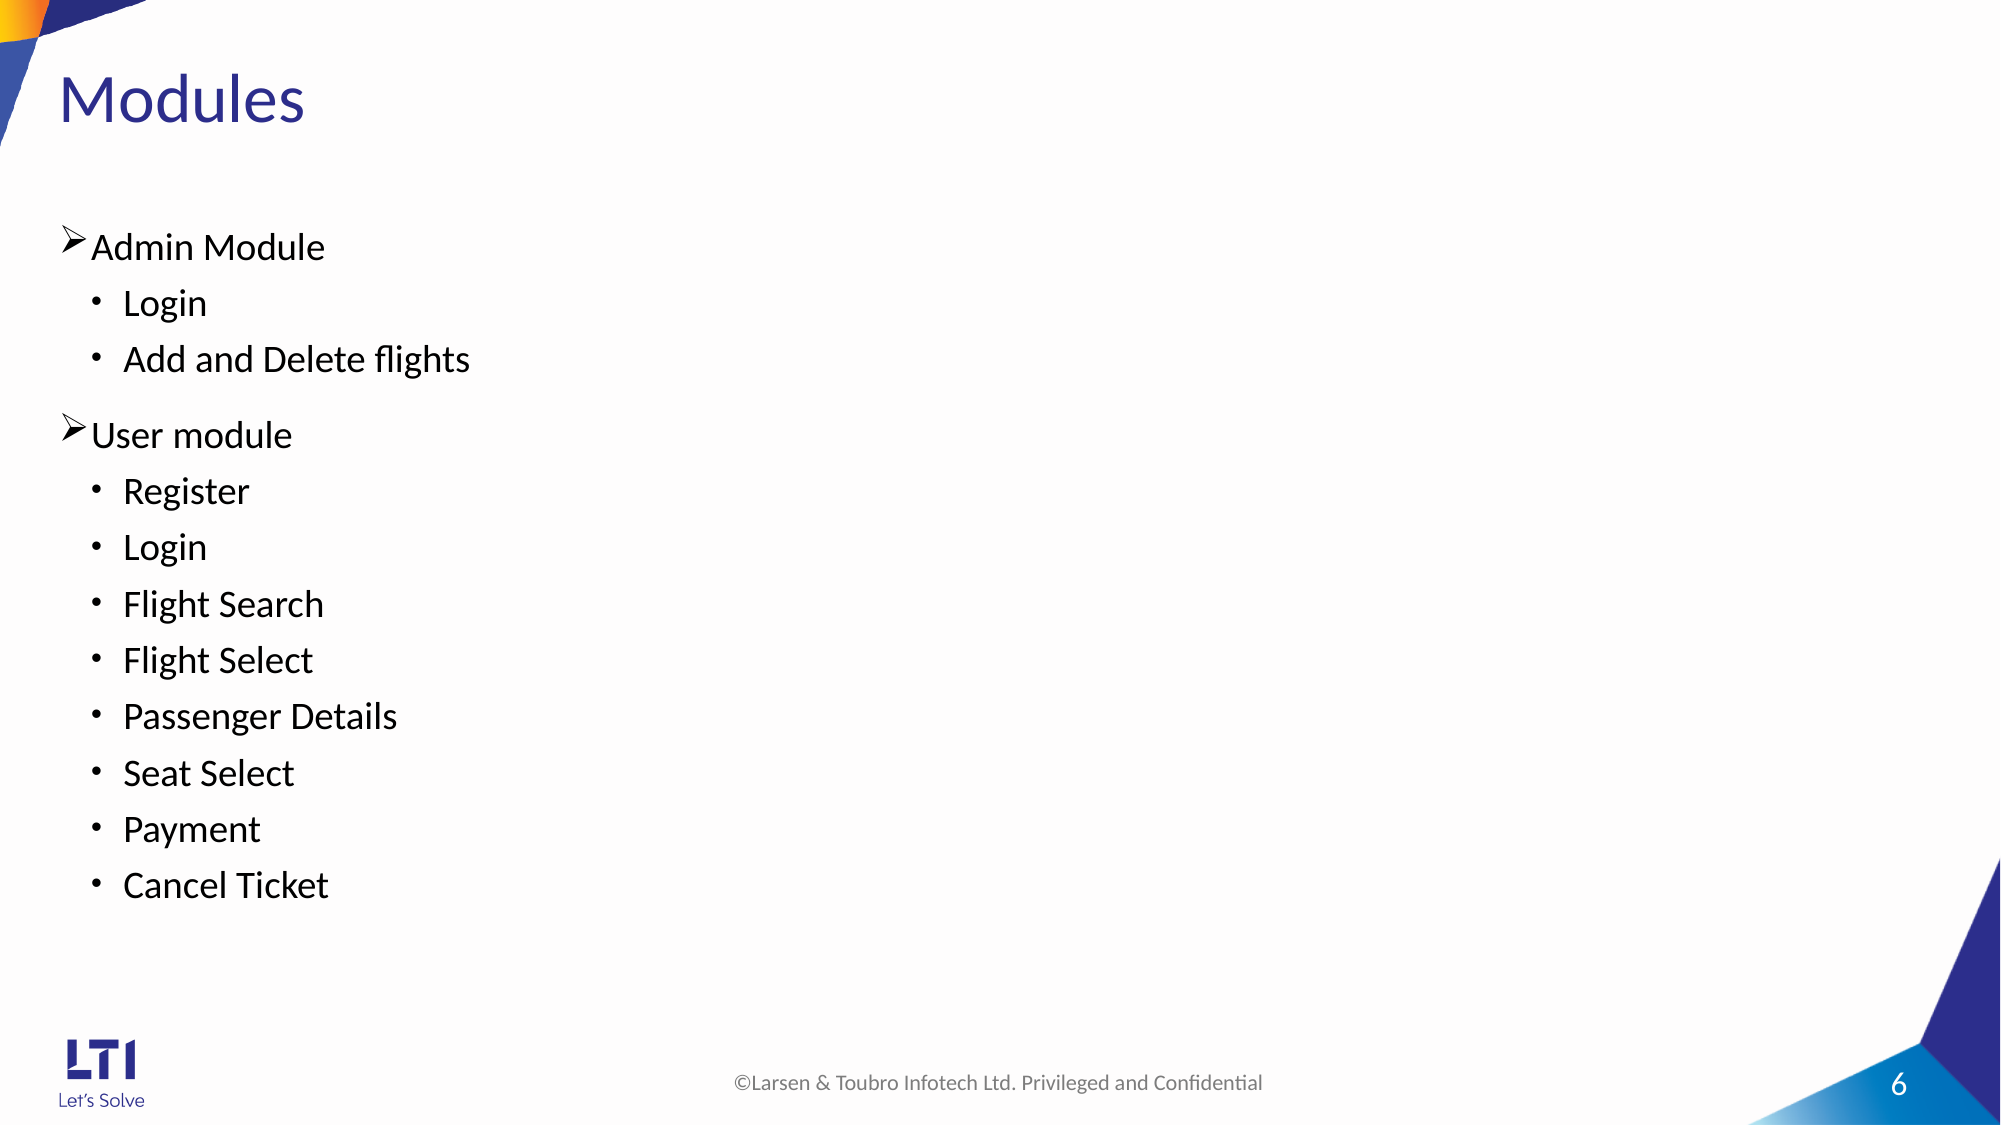

# Modules
Admin Module
Login
Add and Delete flights
User module
Register
Login
Flight Search
Flight Select
Passenger Details
Seat Select
Payment
Cancel Ticket

Flight Search
Flight Select